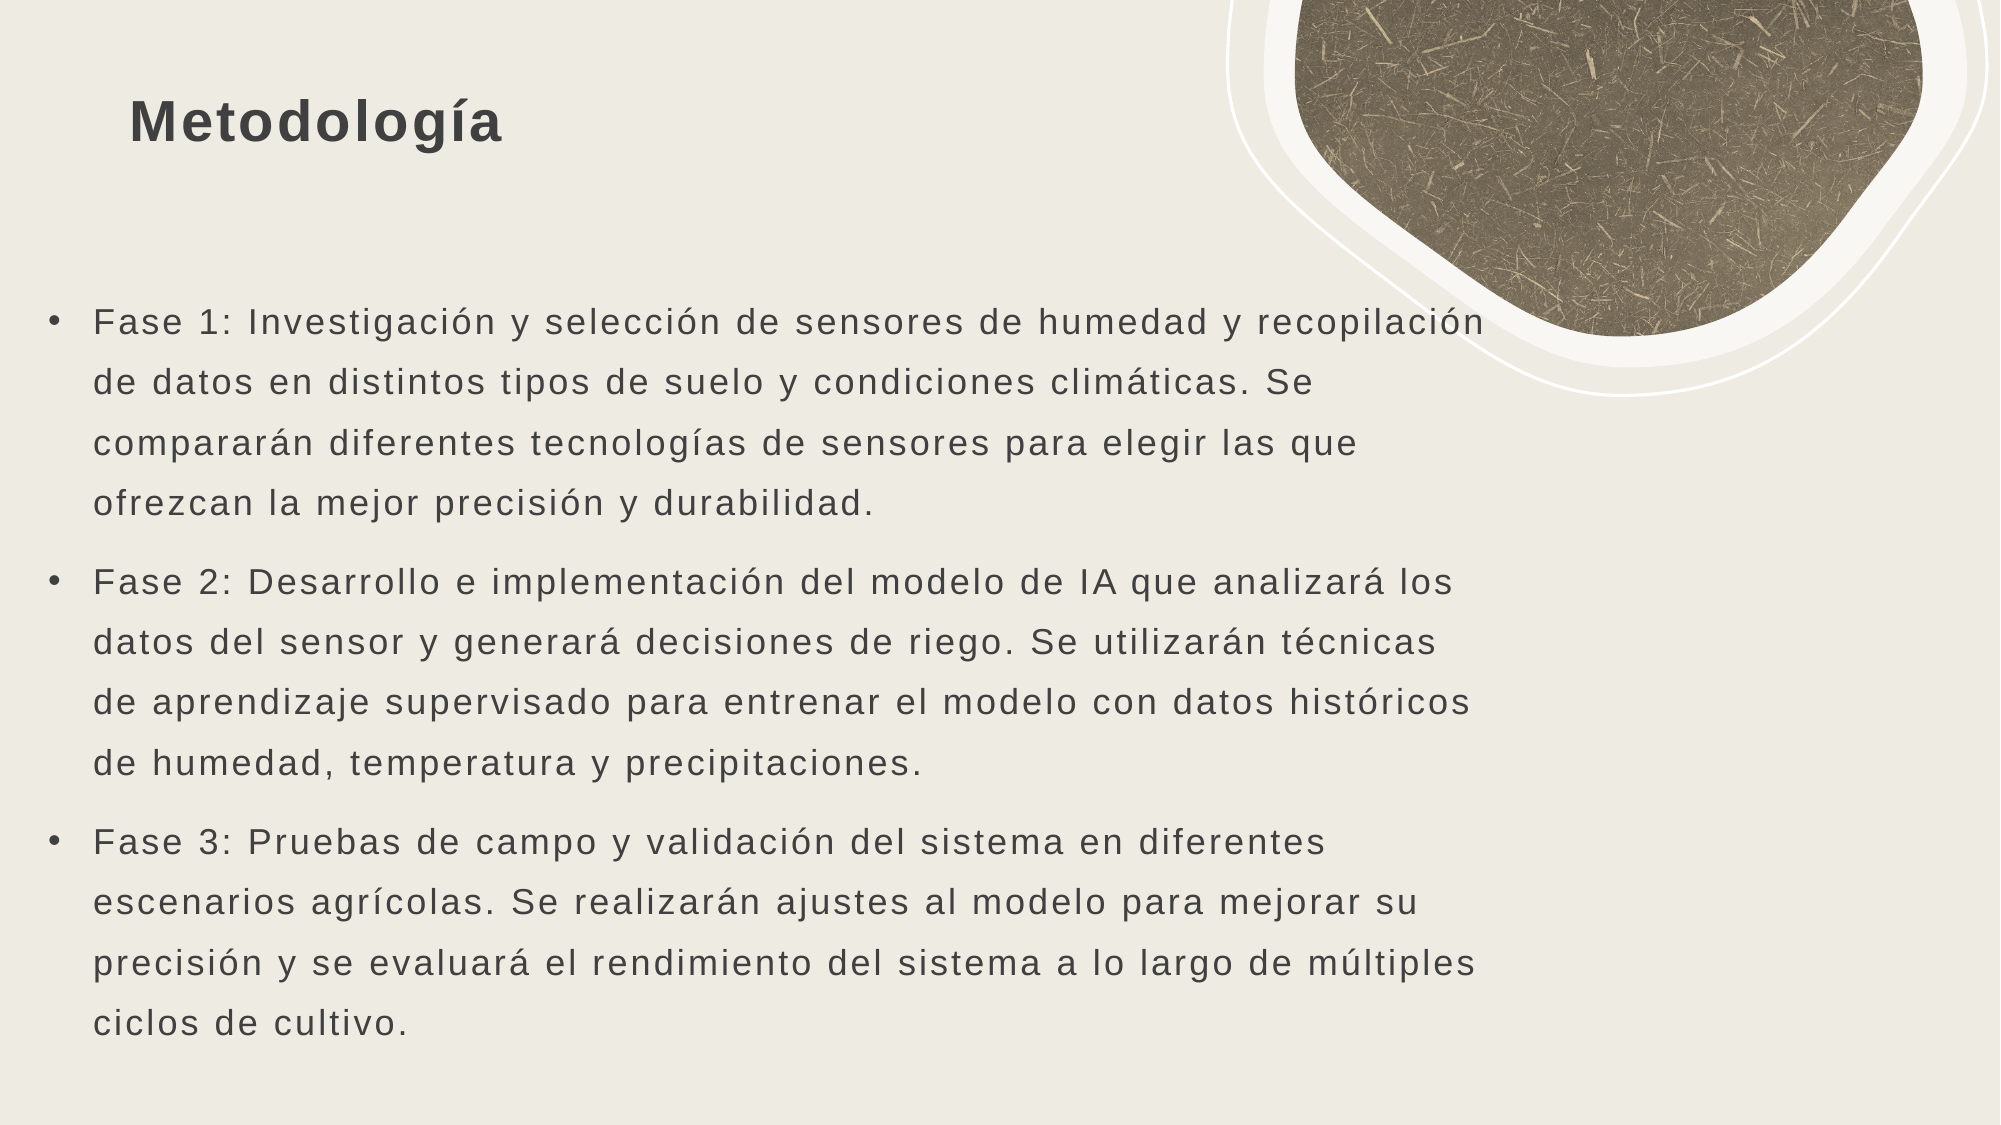

# Metodología
Fase 1: Investigación y selección de sensores de humedad y recopilación de datos en distintos tipos de suelo y condiciones climáticas. Se compararán diferentes tecnologías de sensores para elegir las que ofrezcan la mejor precisión y durabilidad.
Fase 2: Desarrollo e implementación del modelo de IA que analizará los datos del sensor y generará decisiones de riego. Se utilizarán técnicas de aprendizaje supervisado para entrenar el modelo con datos históricos de humedad, temperatura y precipitaciones.
Fase 3: Pruebas de campo y validación del sistema en diferentes escenarios agrícolas. Se realizarán ajustes al modelo para mejorar su precisión y se evaluará el rendimiento del sistema a lo largo de múltiples ciclos de cultivo.